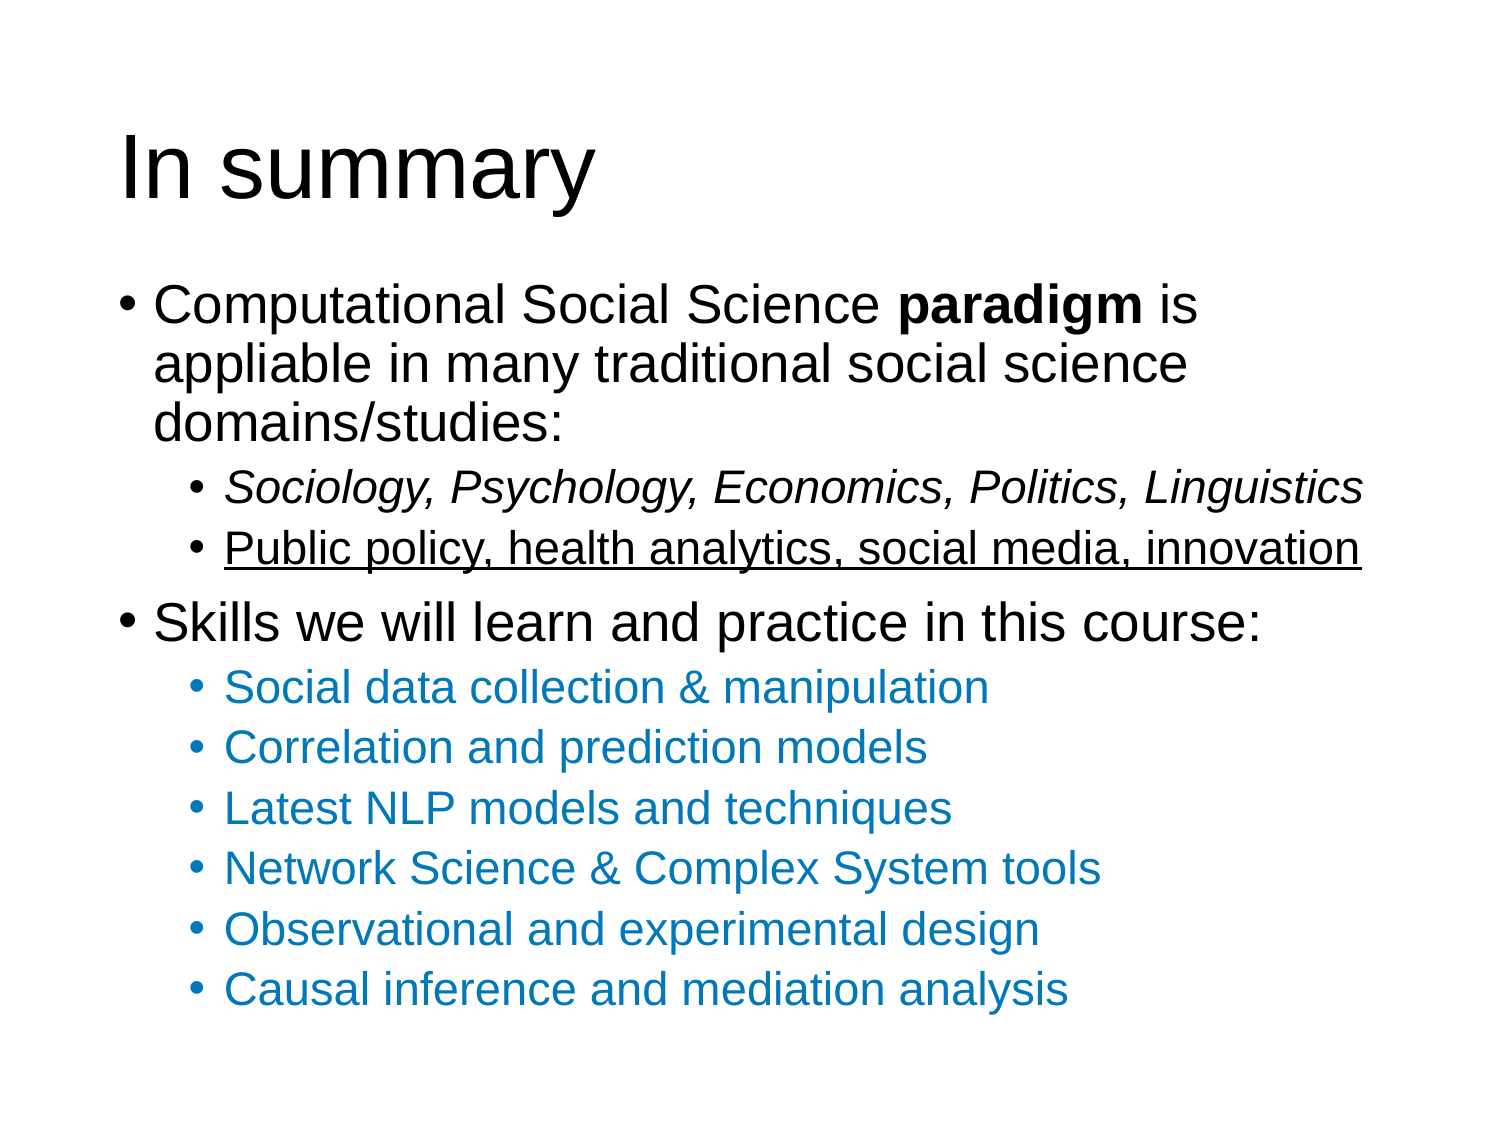

# In summary
Computational Social Science paradigm is appliable in many traditional social science domains/studies:
Sociology, Psychology, Economics, Politics, Linguistics
Public policy, health analytics, social media, innovation
Skills we will learn and practice in this course:
Social data collection & manipulation
Correlation and prediction models
Latest NLP models and techniques
Network Science & Complex System tools
Observational and experimental design
Causal inference and mediation analysis